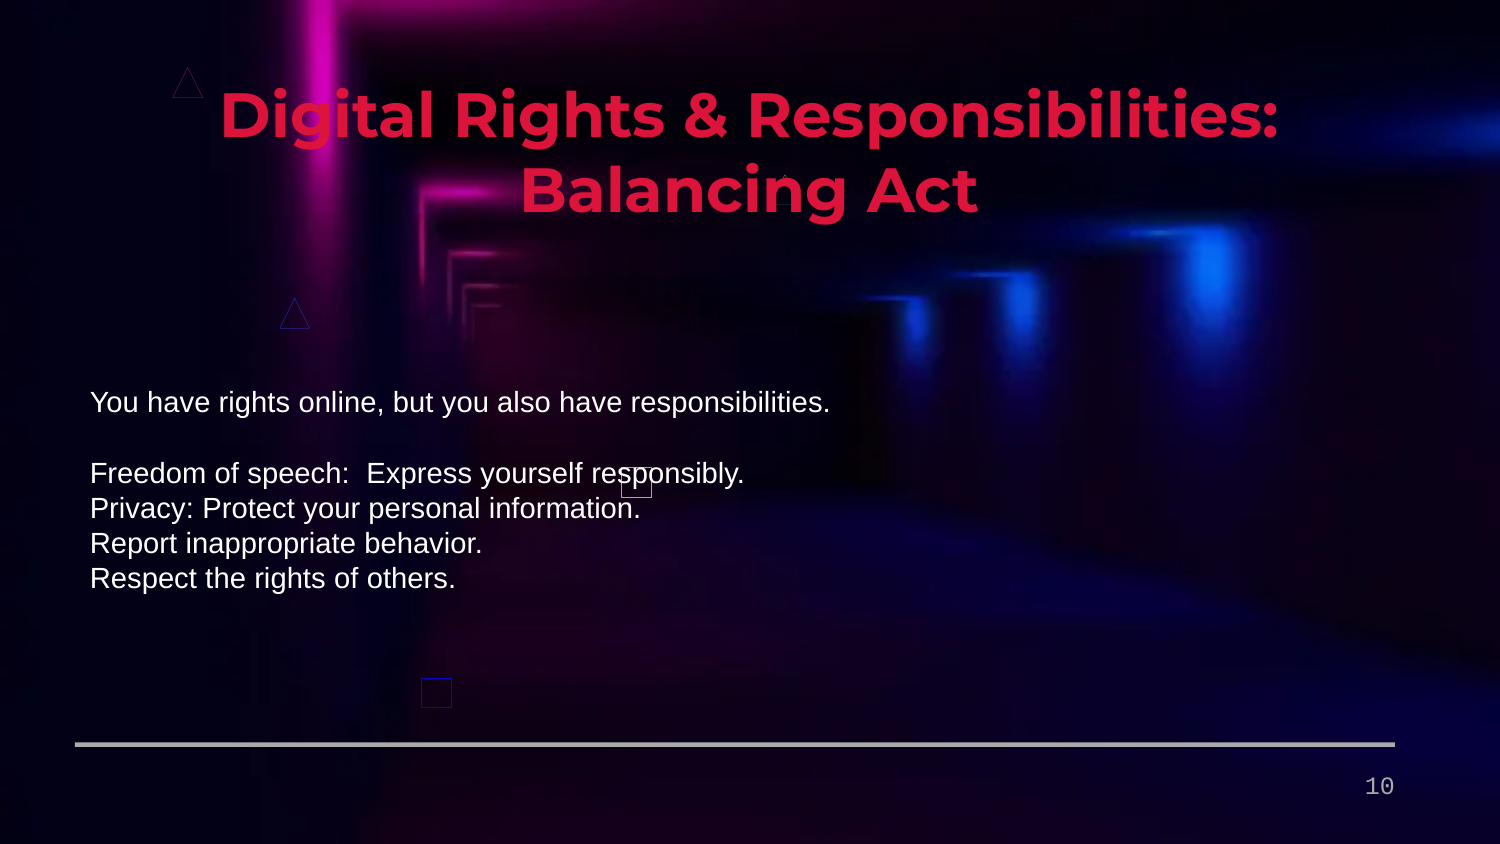

Digital Rights & Responsibilities: Balancing Act

You have rights online, but you also have responsibilities.

Freedom of speech:  Express yourself responsibly.
Privacy: Protect your personal information.
Report inappropriate behavior.
Respect the rights of others.

10